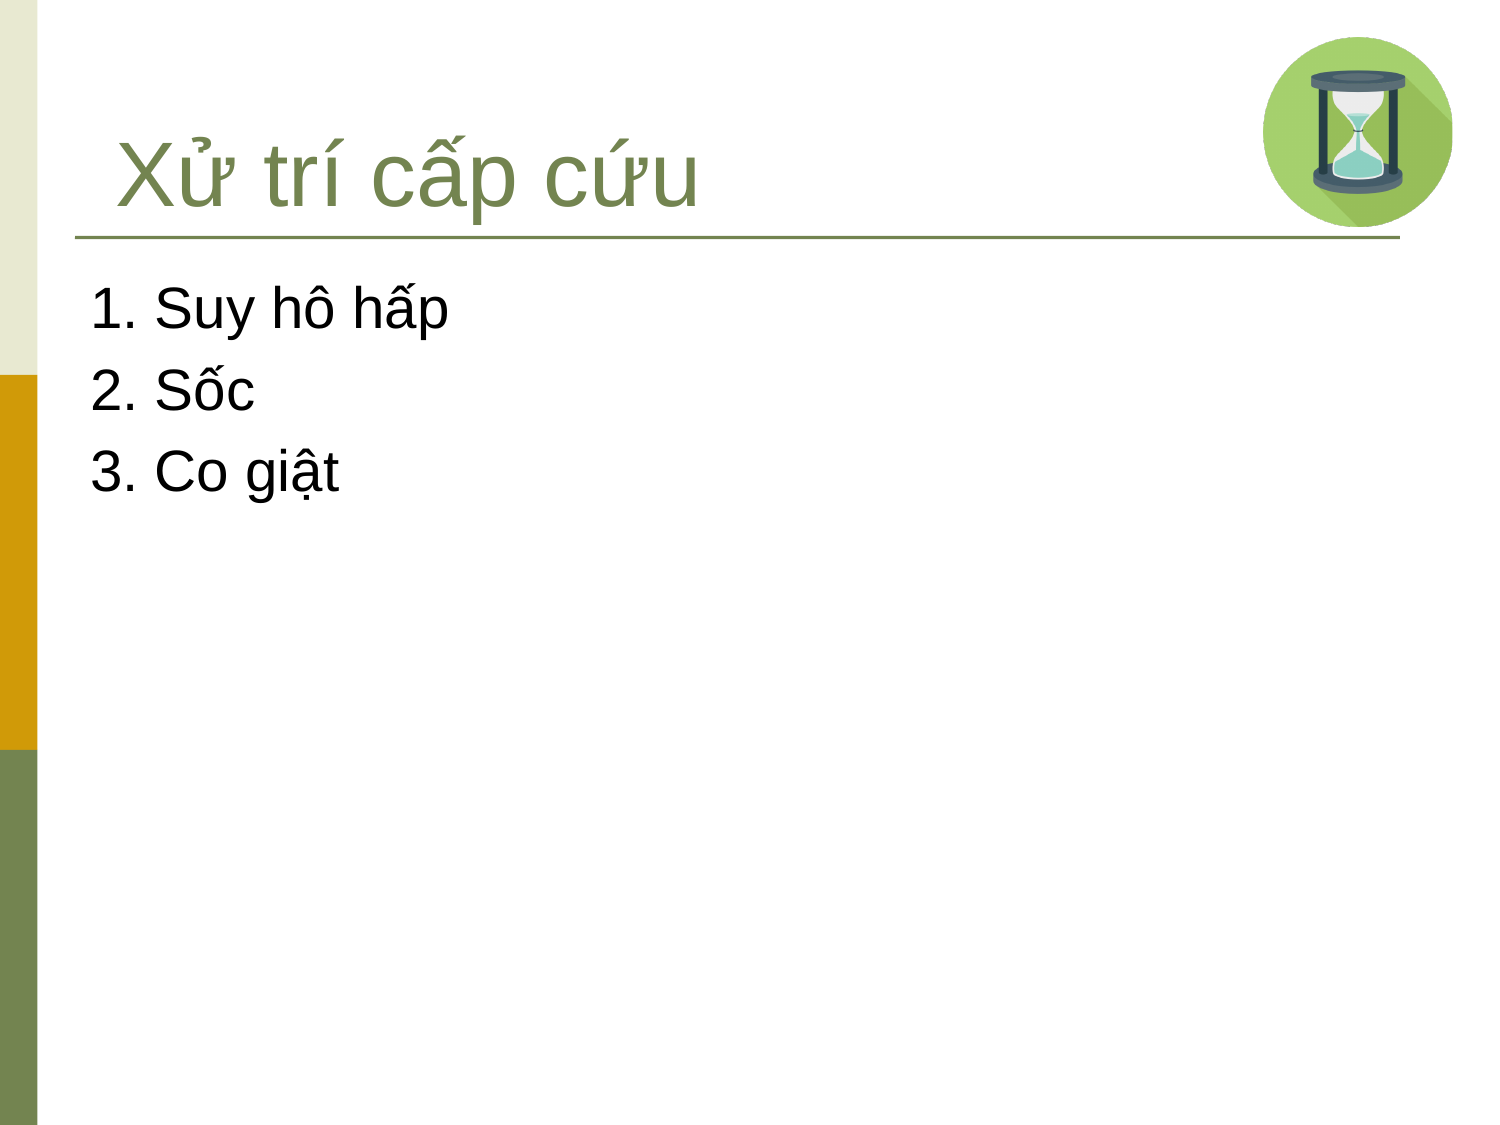

# Xử trí cấp cứu
1. Suy hô hấp
2. Sốc
3. Co giật